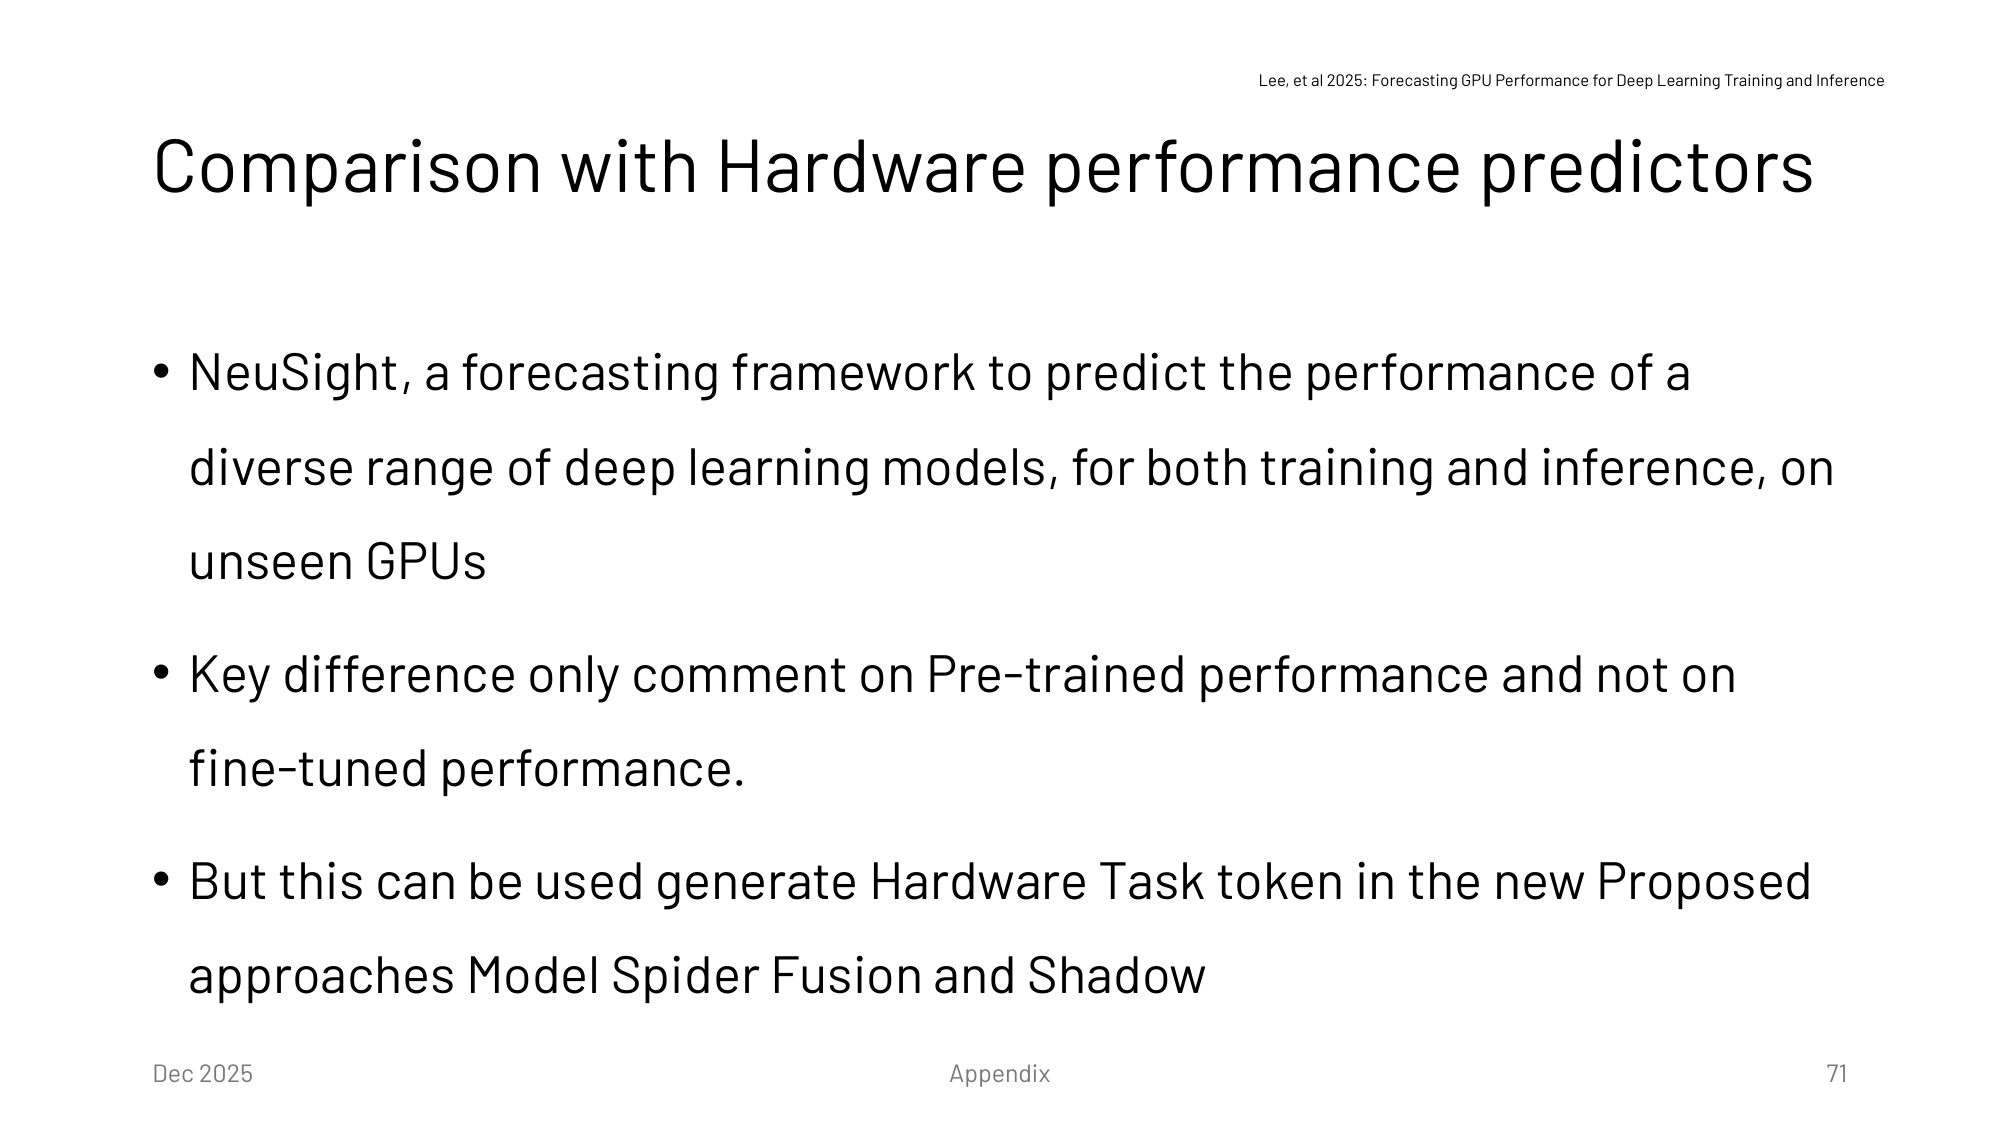

Lee, et al 2025: Forecasting GPU Performance for Deep Learning Training and Inference
# Comparison with Hardware performance predictors
NeuSight, a forecasting framework to predict the performance of a diverse range of deep learning models, for both training and inference, on unseen GPUs
Key difference only comment on Pre-trained performance and not on fine-tuned performance.
But this can be used generate Hardware Task token in the new Proposed approaches Model Spider Fusion and Shadow
Dec 2025
Appendix
71